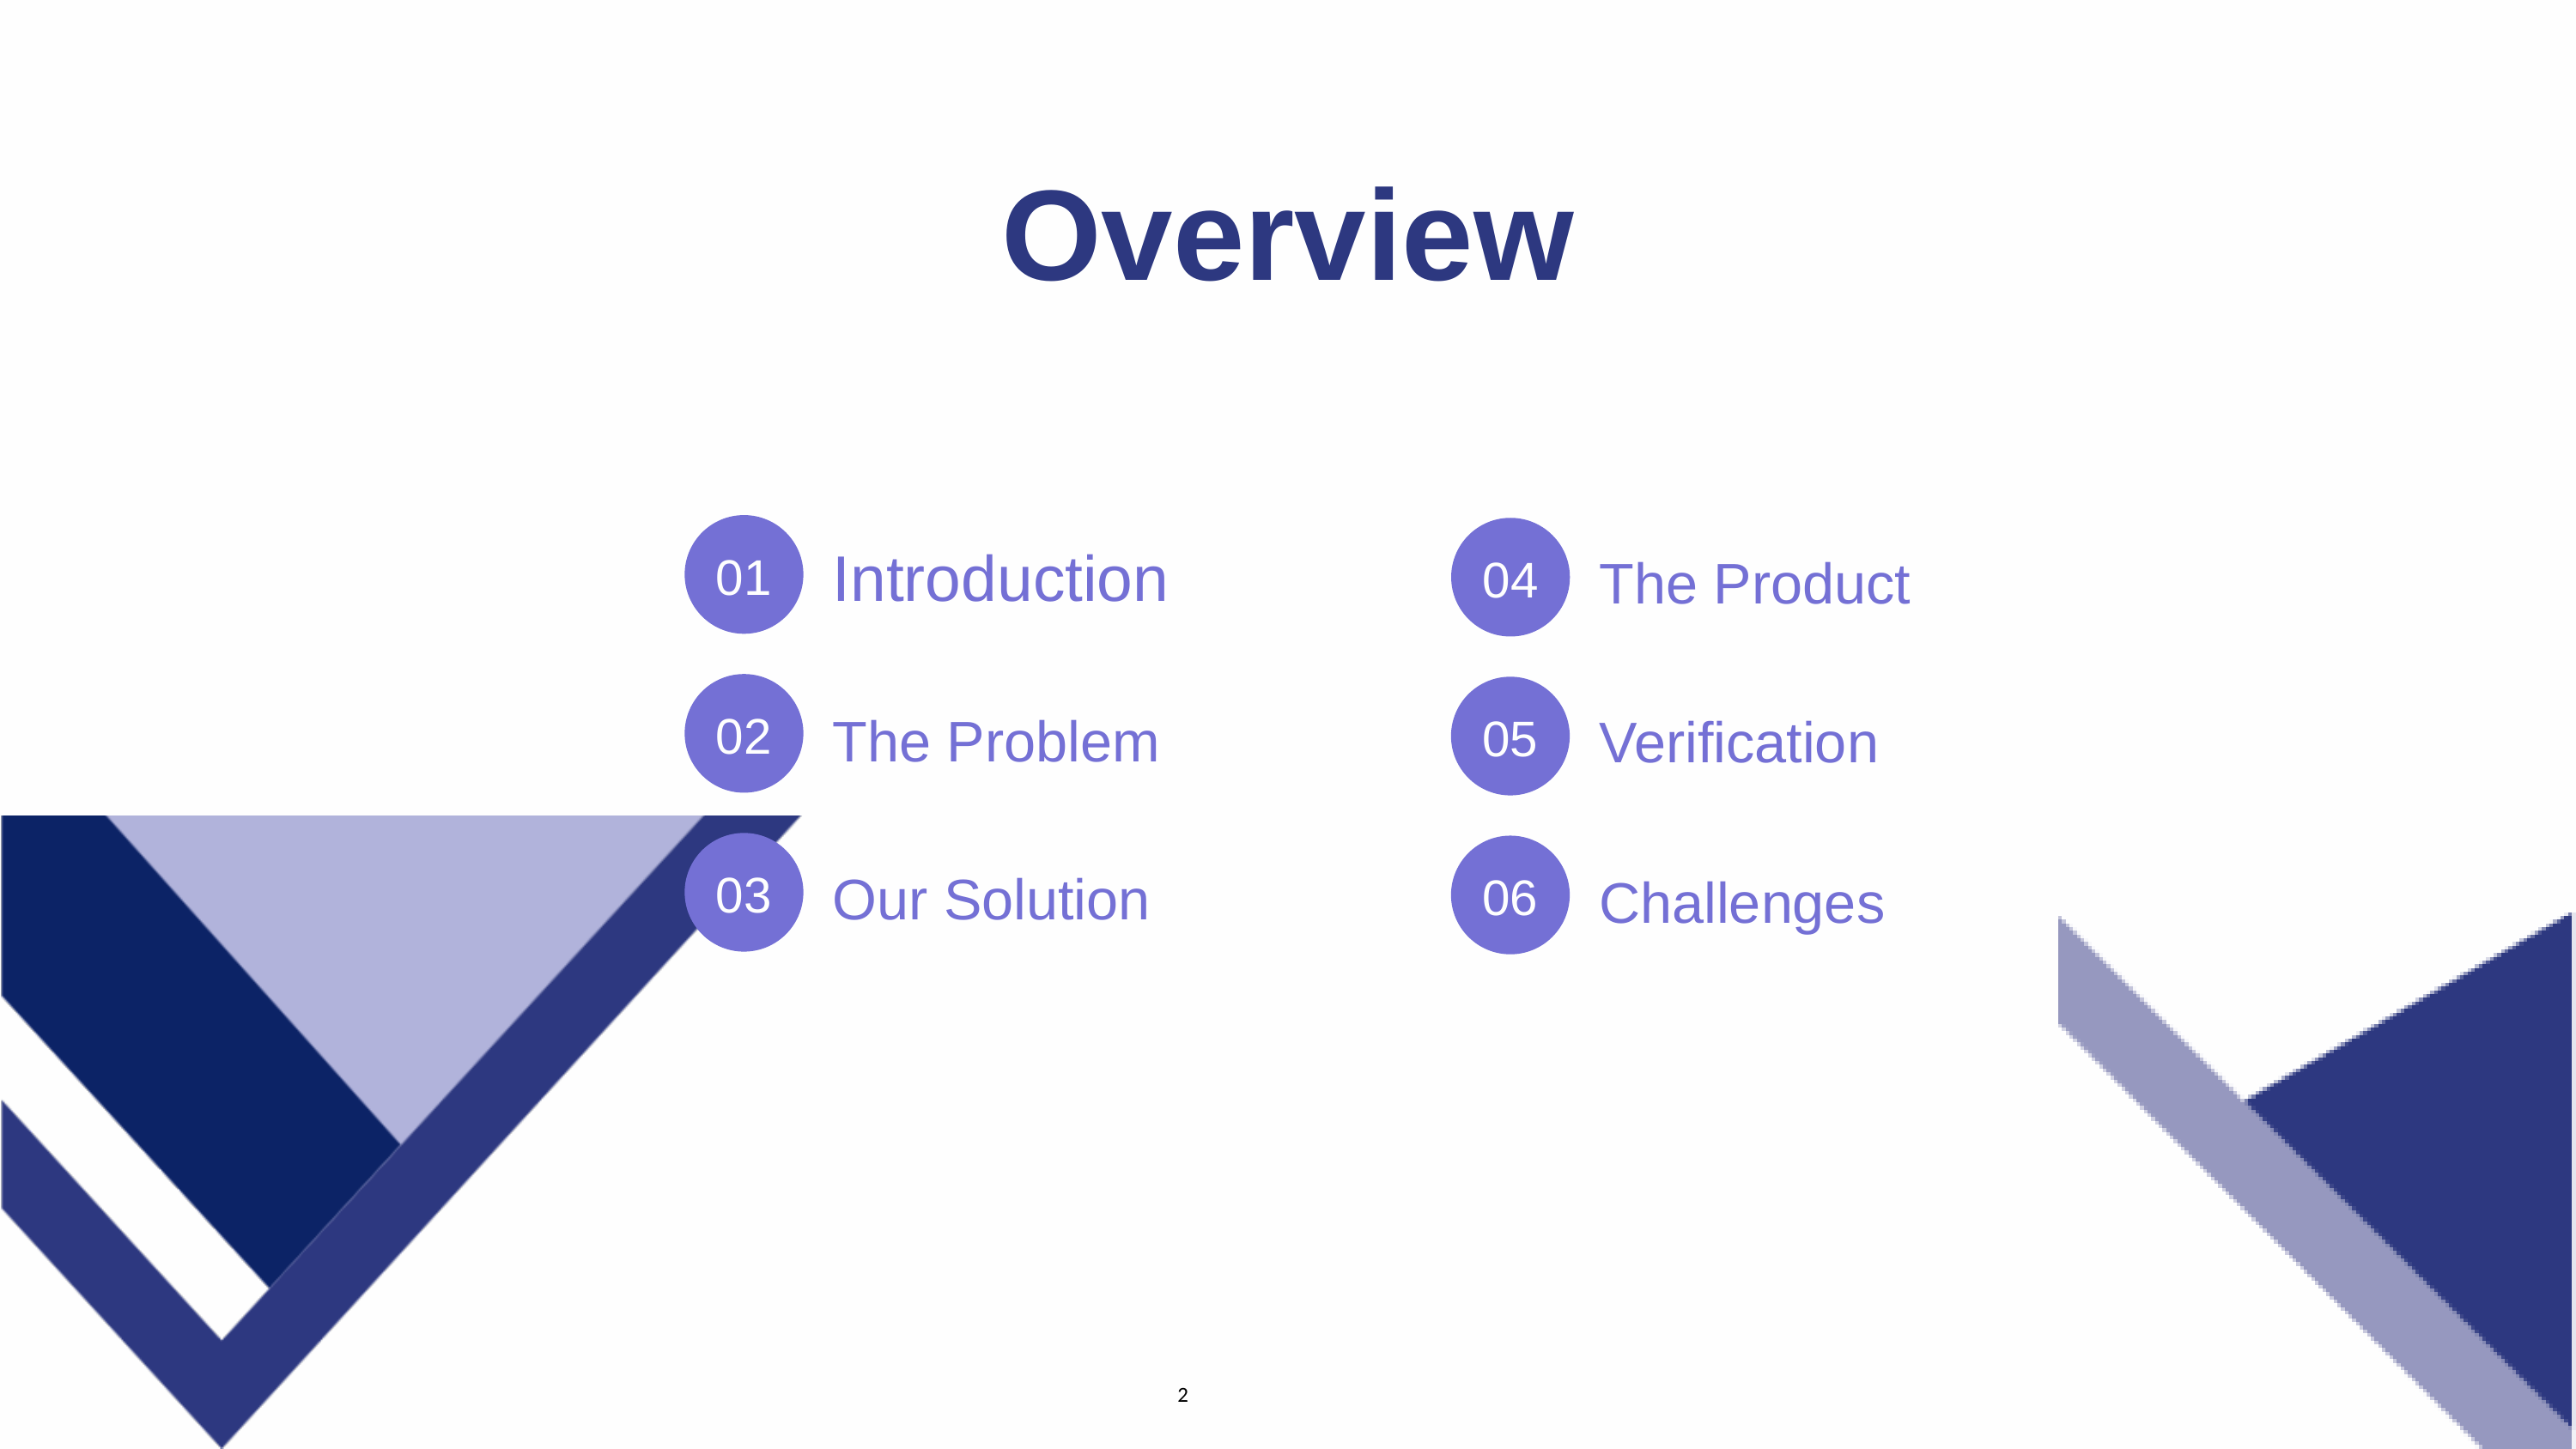

Overview

01

04
Introduction
The Product

02

05
The Problem
Verification

03

06
Our Solution
Challenges

2